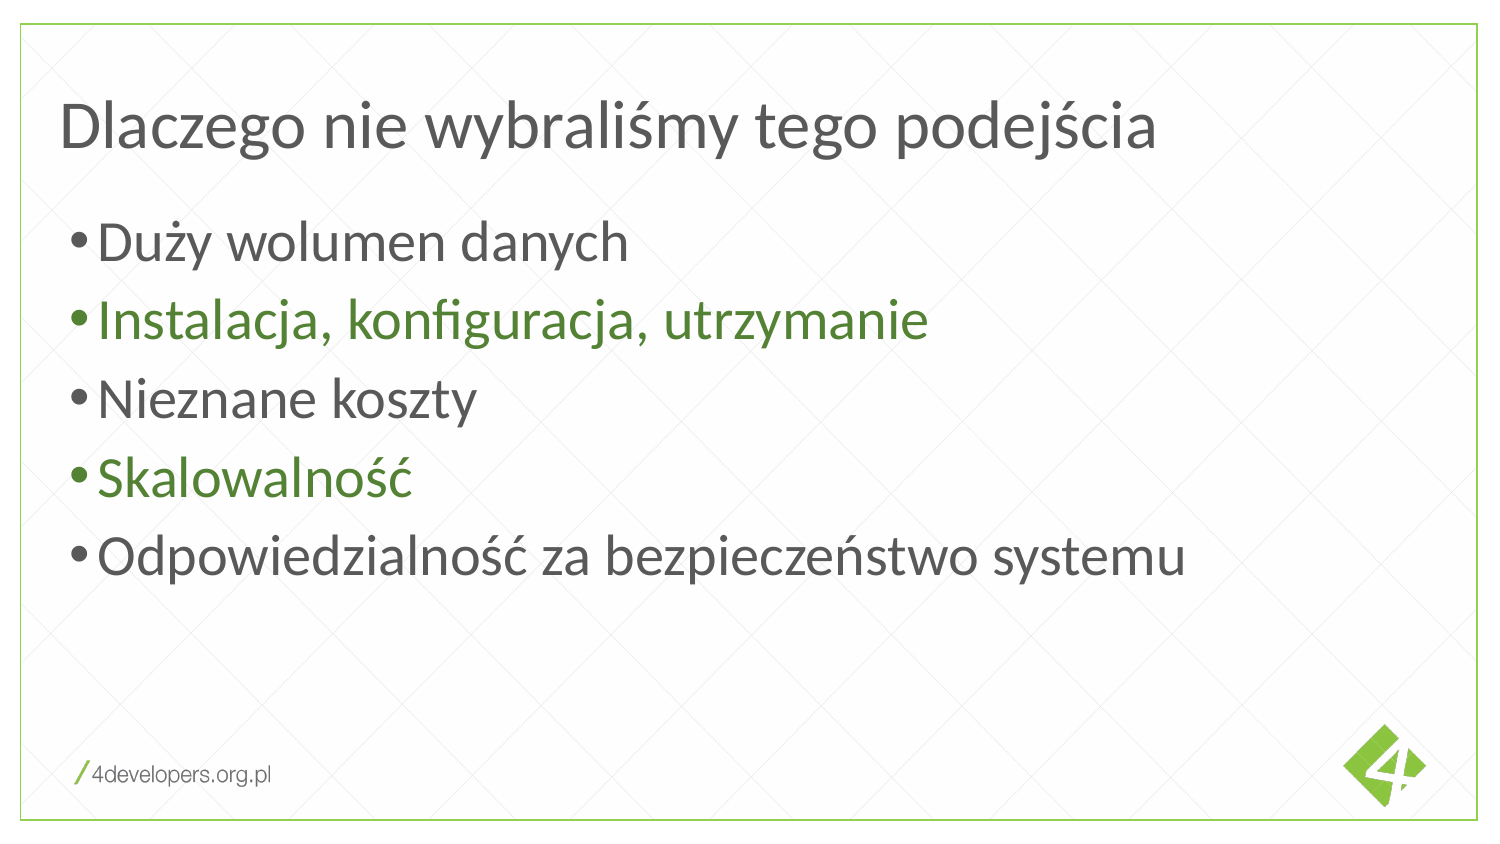

Dlaczego nie wybraliśmy tego podejścia
Duży wolumen danych
Instalacja, konfiguracja, utrzymanie
Nieznane koszty
Skalowalność
Odpowiedzialność za bezpieczeństwo systemu